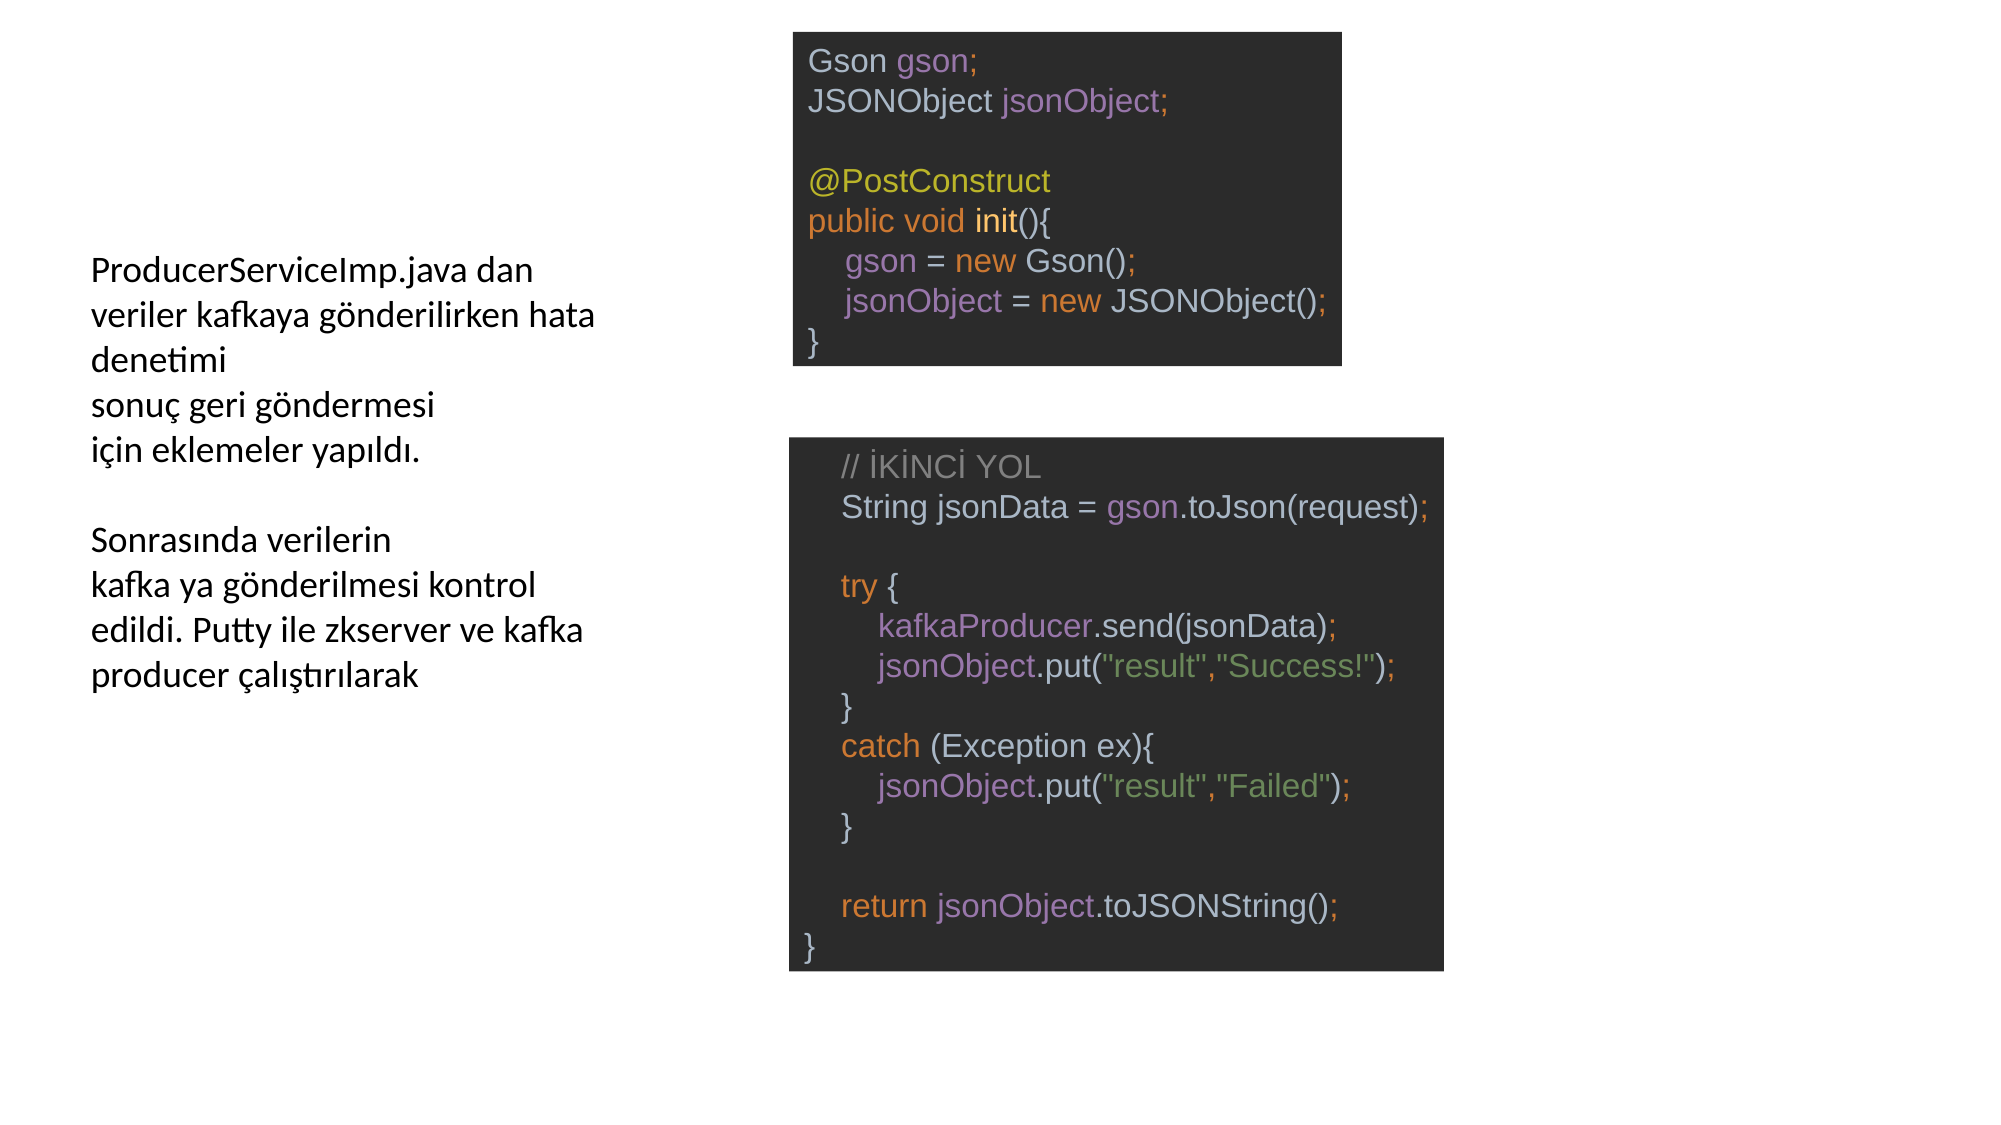

Gson gson;
JSONObject jsonObject;
@PostConstruct
public void init(){
    gson = new Gson();
    jsonObject = new JSONObject();
}
ProducerServiceImp.java dan
veriler kafkaya gönderilirken hata
denetimi
sonuç geri göndermesi
için eklemeler yapıldı.

Sonrasında verilerin
kafka ya gönderilmesi kontrol edildi. Putty ile zkserver ve kafka producer çalıştırılarak
    // İKİNCİ YOL
    String jsonData = gson.toJson(request);
    try {
        kafkaProducer.send(jsonData);
        jsonObject.put("result","Success!");
    }
    catch (Exception ex){
        jsonObject.put("result","Failed");
    }
    return jsonObject.toJSONString();
}